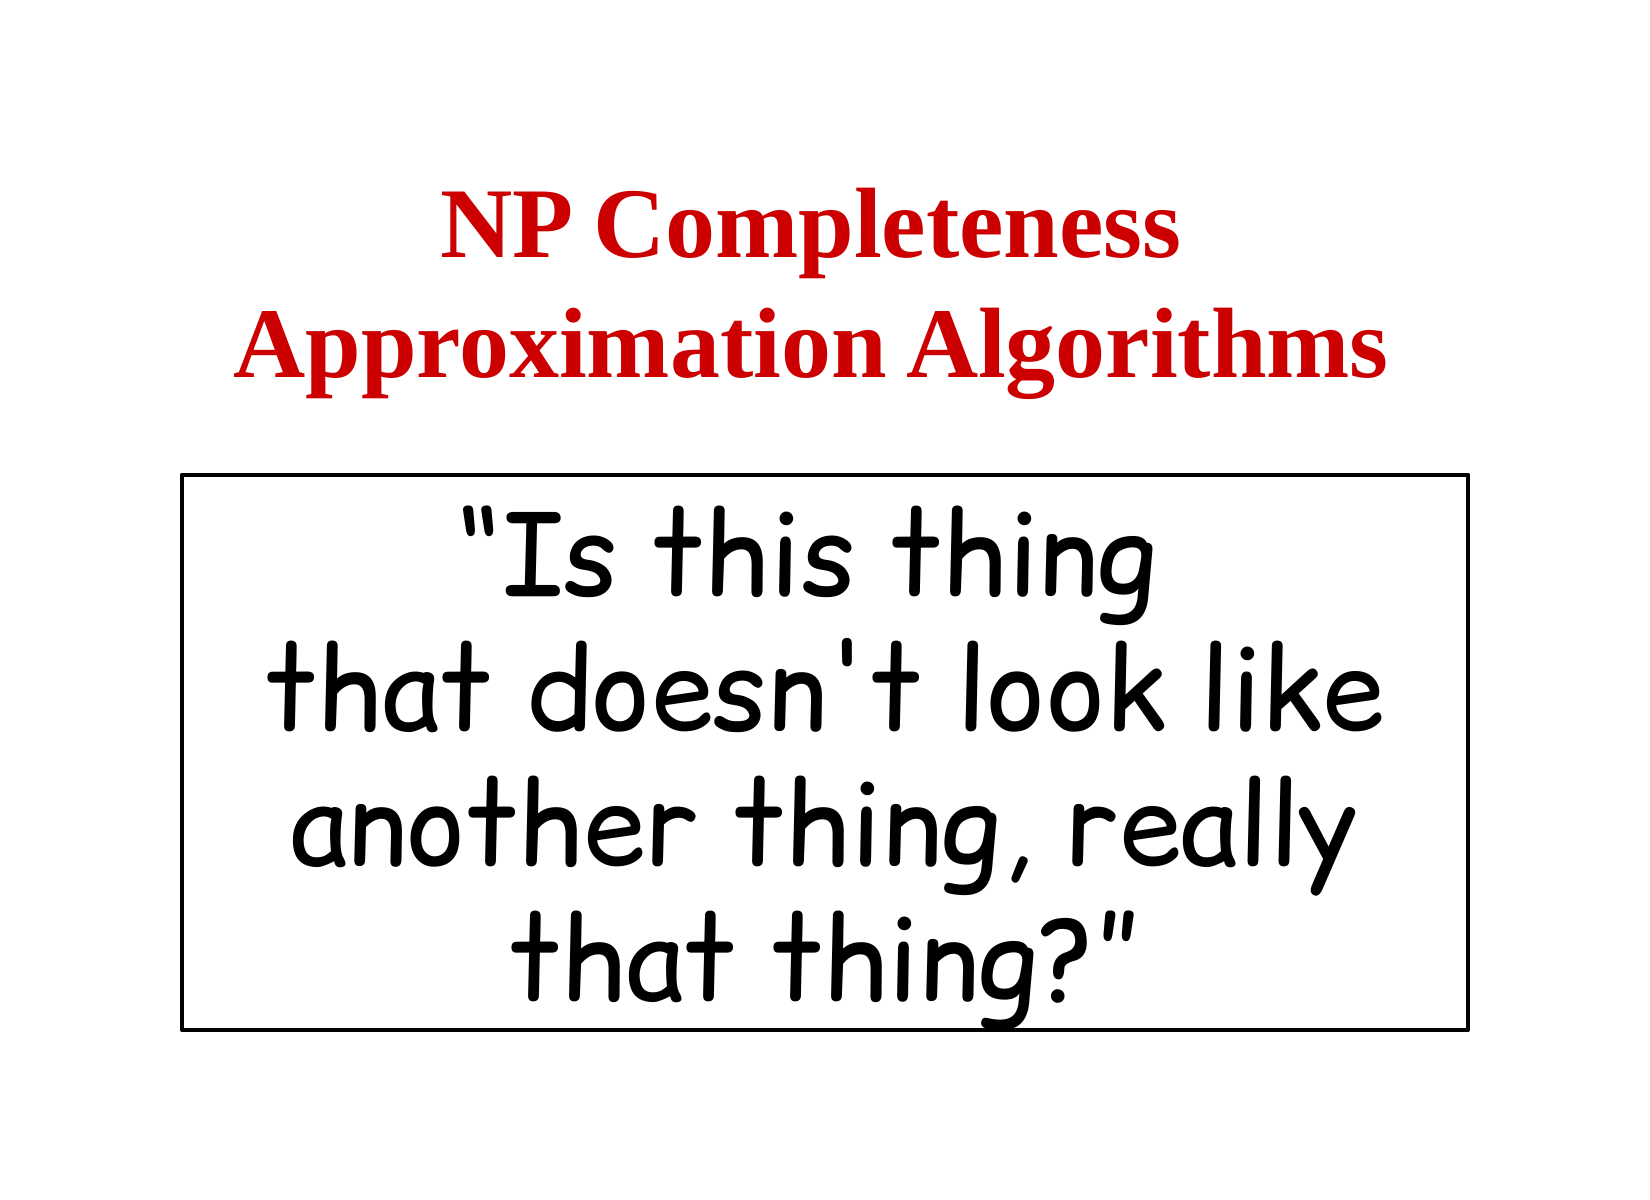

NP Completeness
Approximation Algorithms
“Is this thing
that doesn't look like another thing, really that thing?”